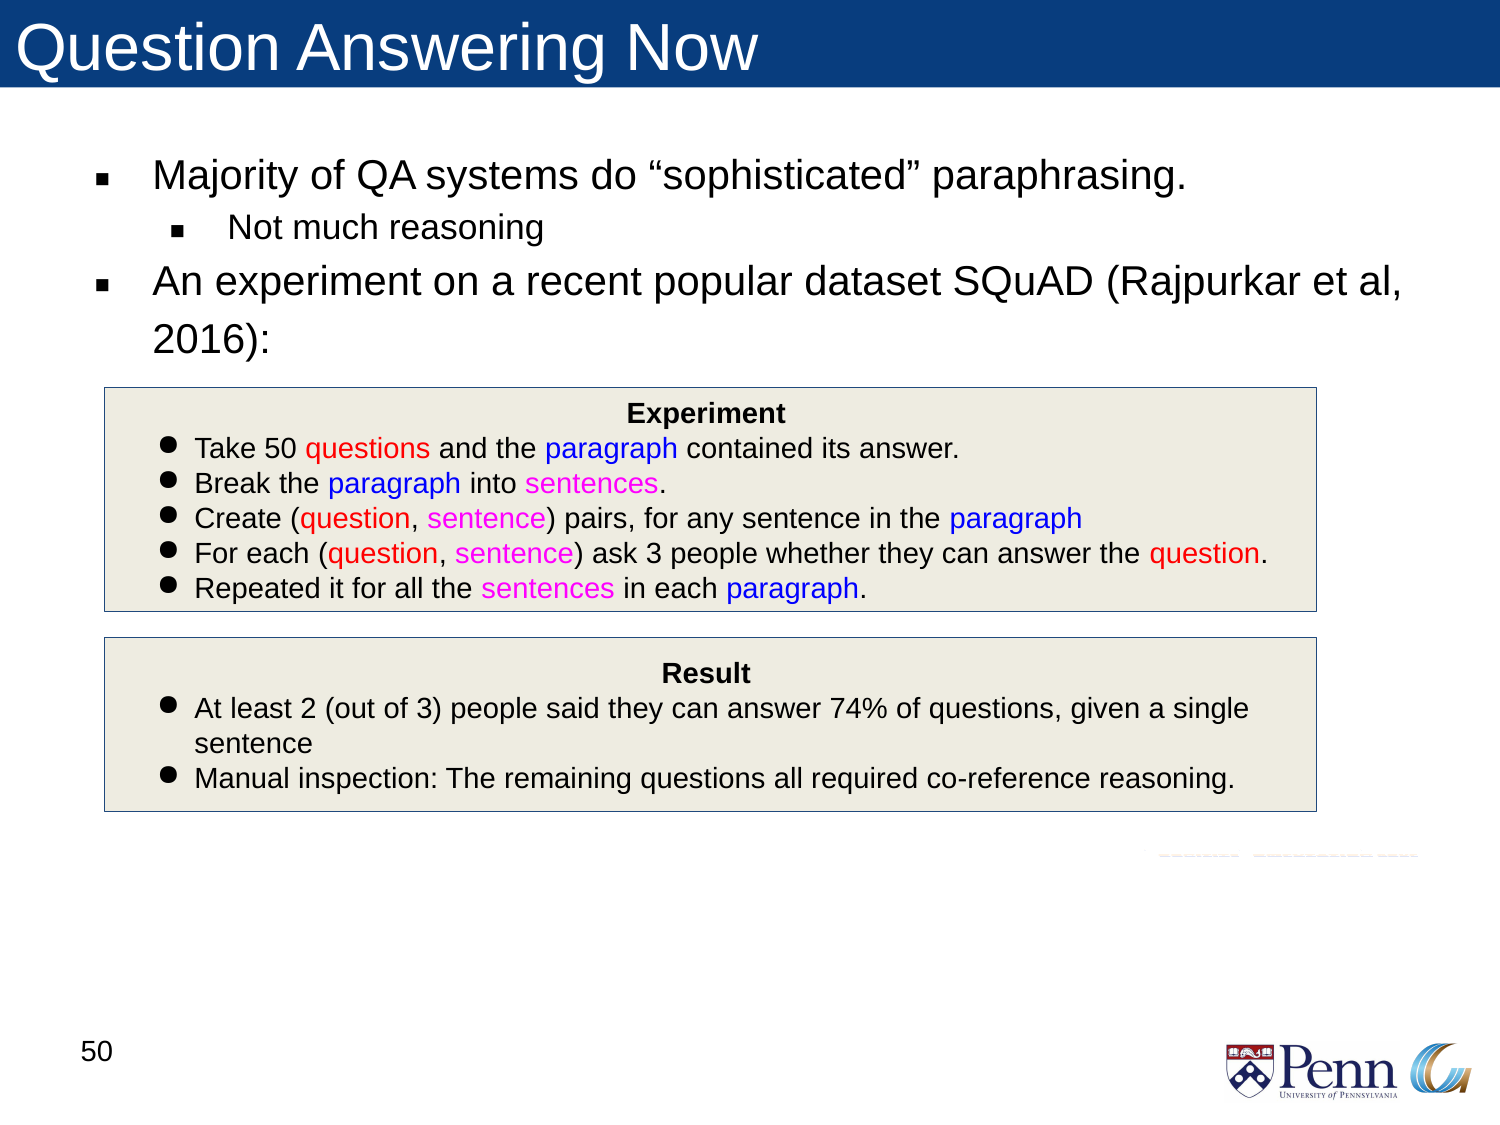

# Question Answering Now
Majority of QA systems do “sophisticated” paraphrasing.
Not much reasoning
An experiment on a recent popular dataset SQuAD (Rajpurkar et al, 2016):

Experiment
Take 50 questions and the paragraph contained its answer.
Break the paragraph into sentences.
Create (question, sentence) pairs, for any sentence in the paragraph
For each (question, sentence) ask 3 people whether they can answer the question.
Repeated it for all the sentences in each paragraph.
Result
At least 2 (out of 3) people said they can answer 74% of questions, given a single sentence
Manual inspection: The remaining questions all required co-reference reasoning.
50